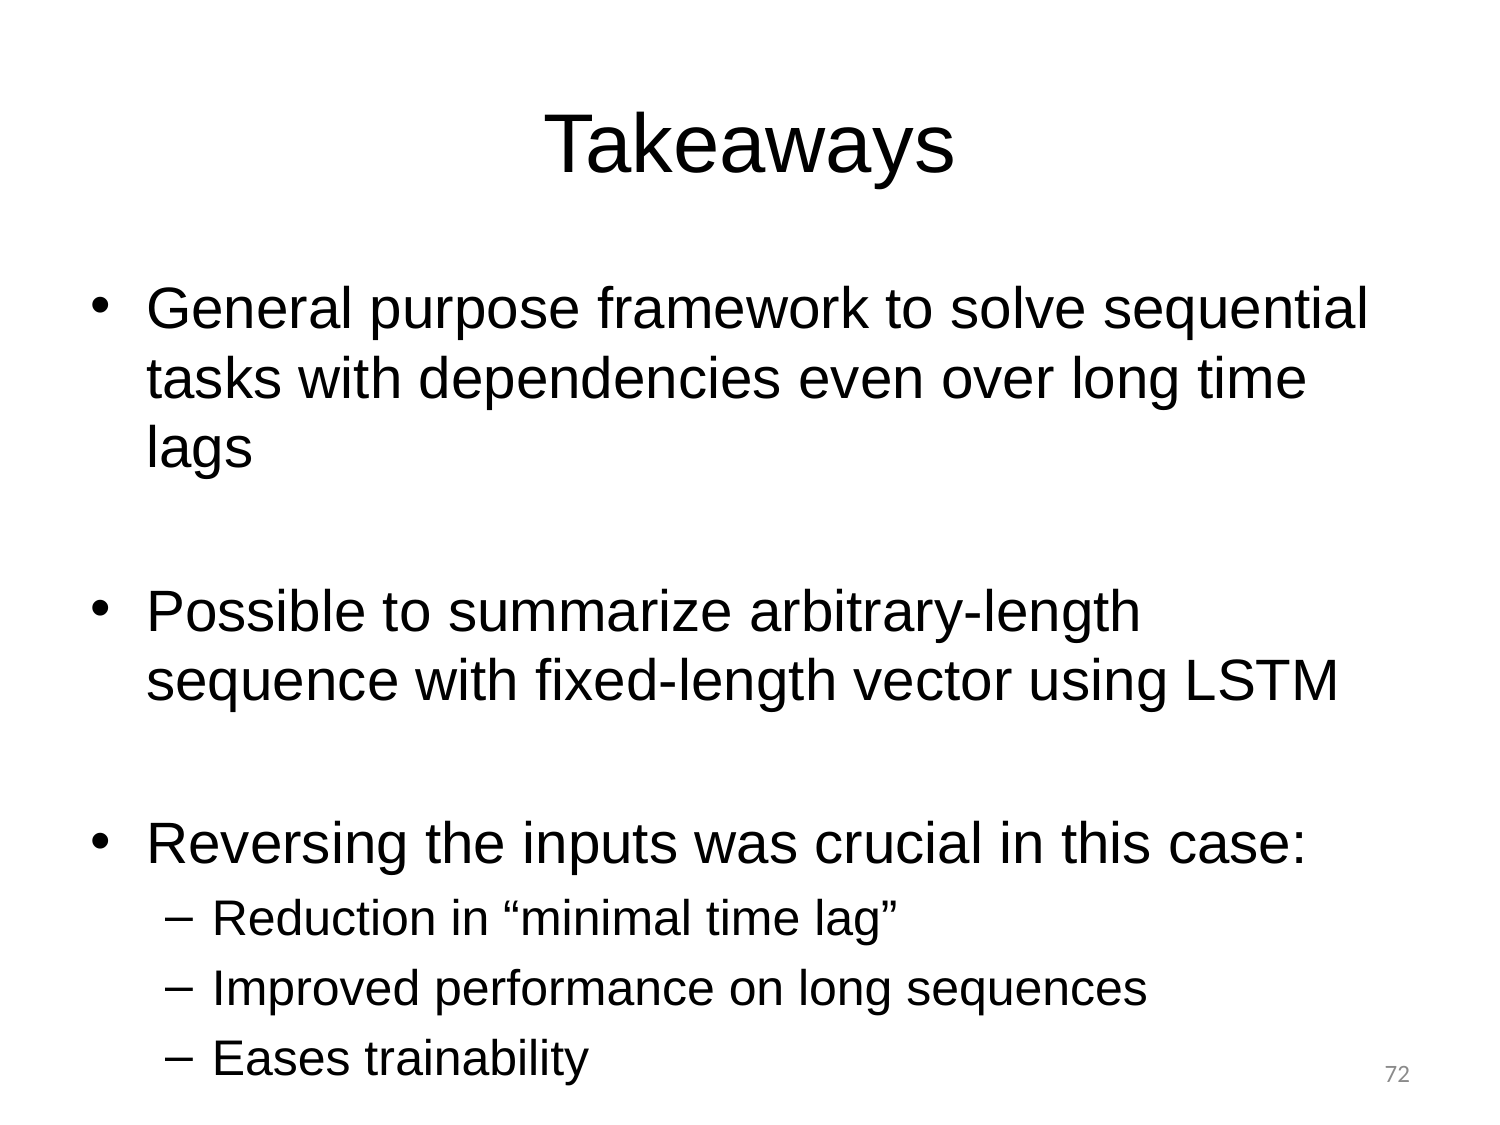

# Takeaways
General purpose framework to solve sequential tasks with dependencies even over long time lags

Possible to summarize arbitrary-length sequence with fixed-length vector using LSTM

Reversing the inputs was crucial in this case:
Reduction in “minimal time lag”
Improved performance on long sequences
Eases trainability

72